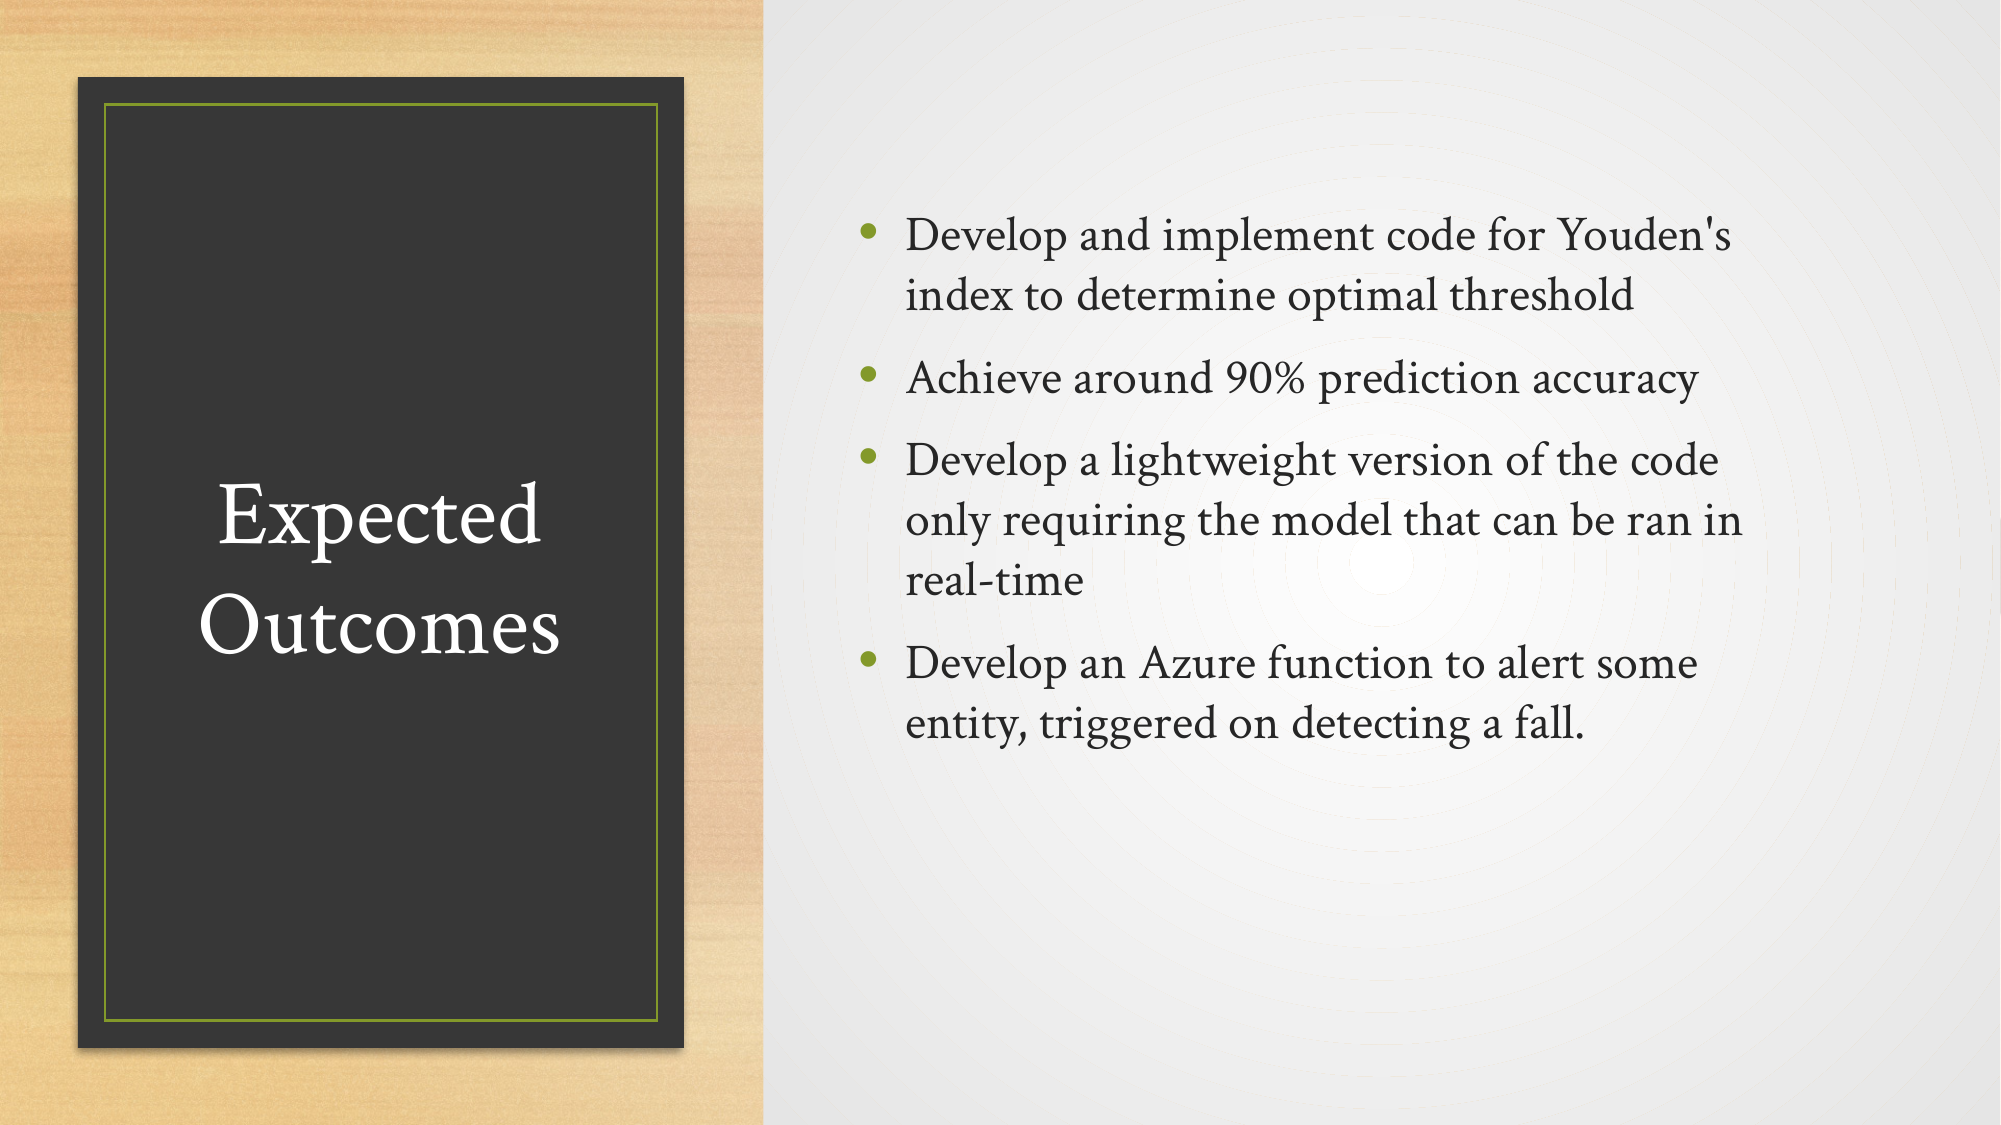

Develop and implement code for Youden's index to determine optimal threshold
Achieve around 90% prediction accuracy
Develop a lightweight version of the code only requiring the model that can be ran in real-time
Develop an Azure function to alert some entity, triggered on detecting a fall.

# Expected Outcomes